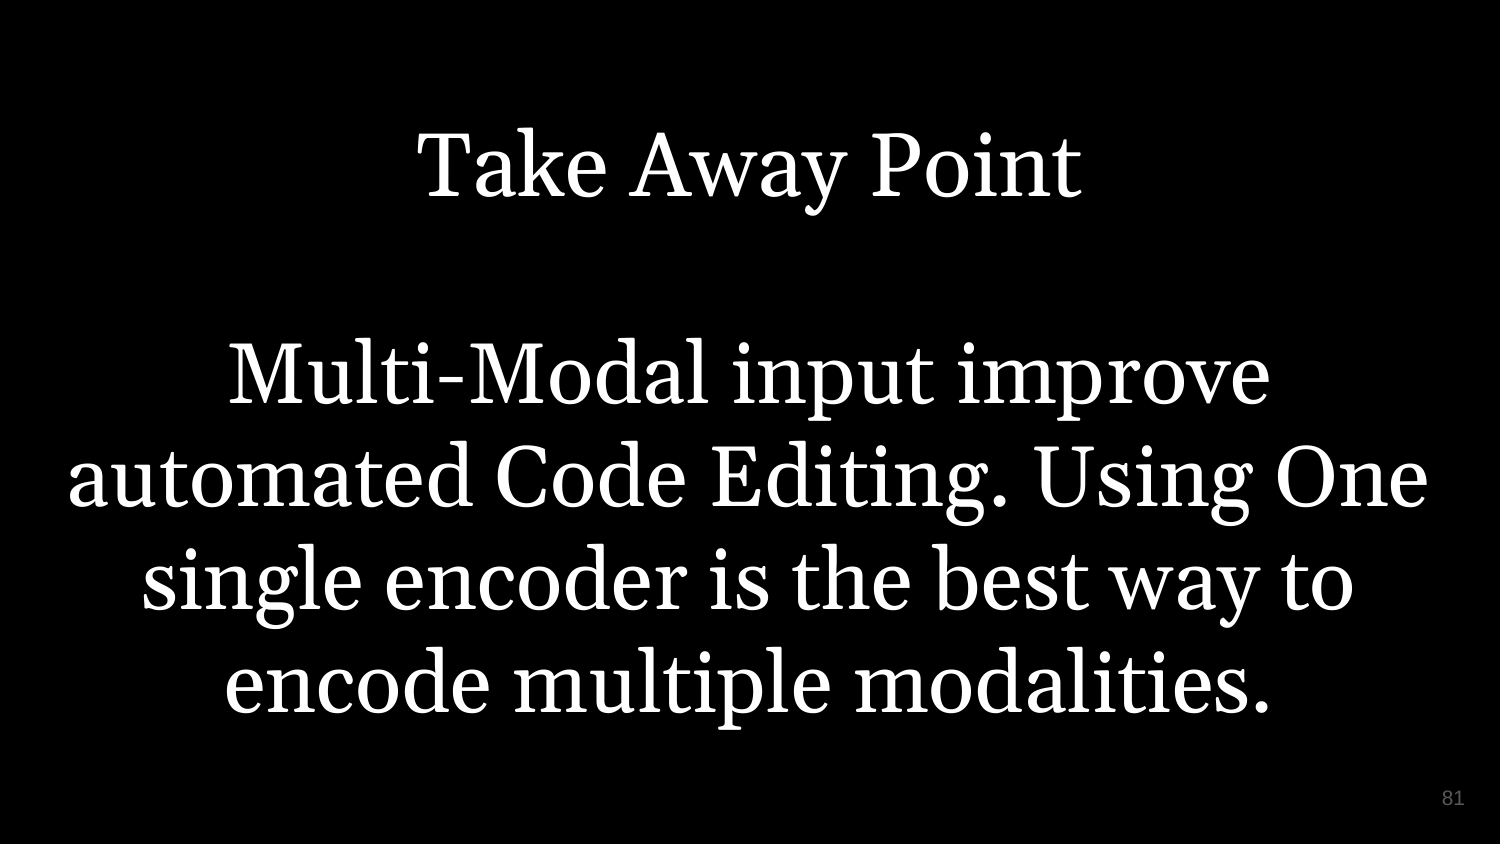

# Take Away Point

Multi-Modal input improve automated Code Editing. Using One single encoder is the best way to encode multiple modalities.
81